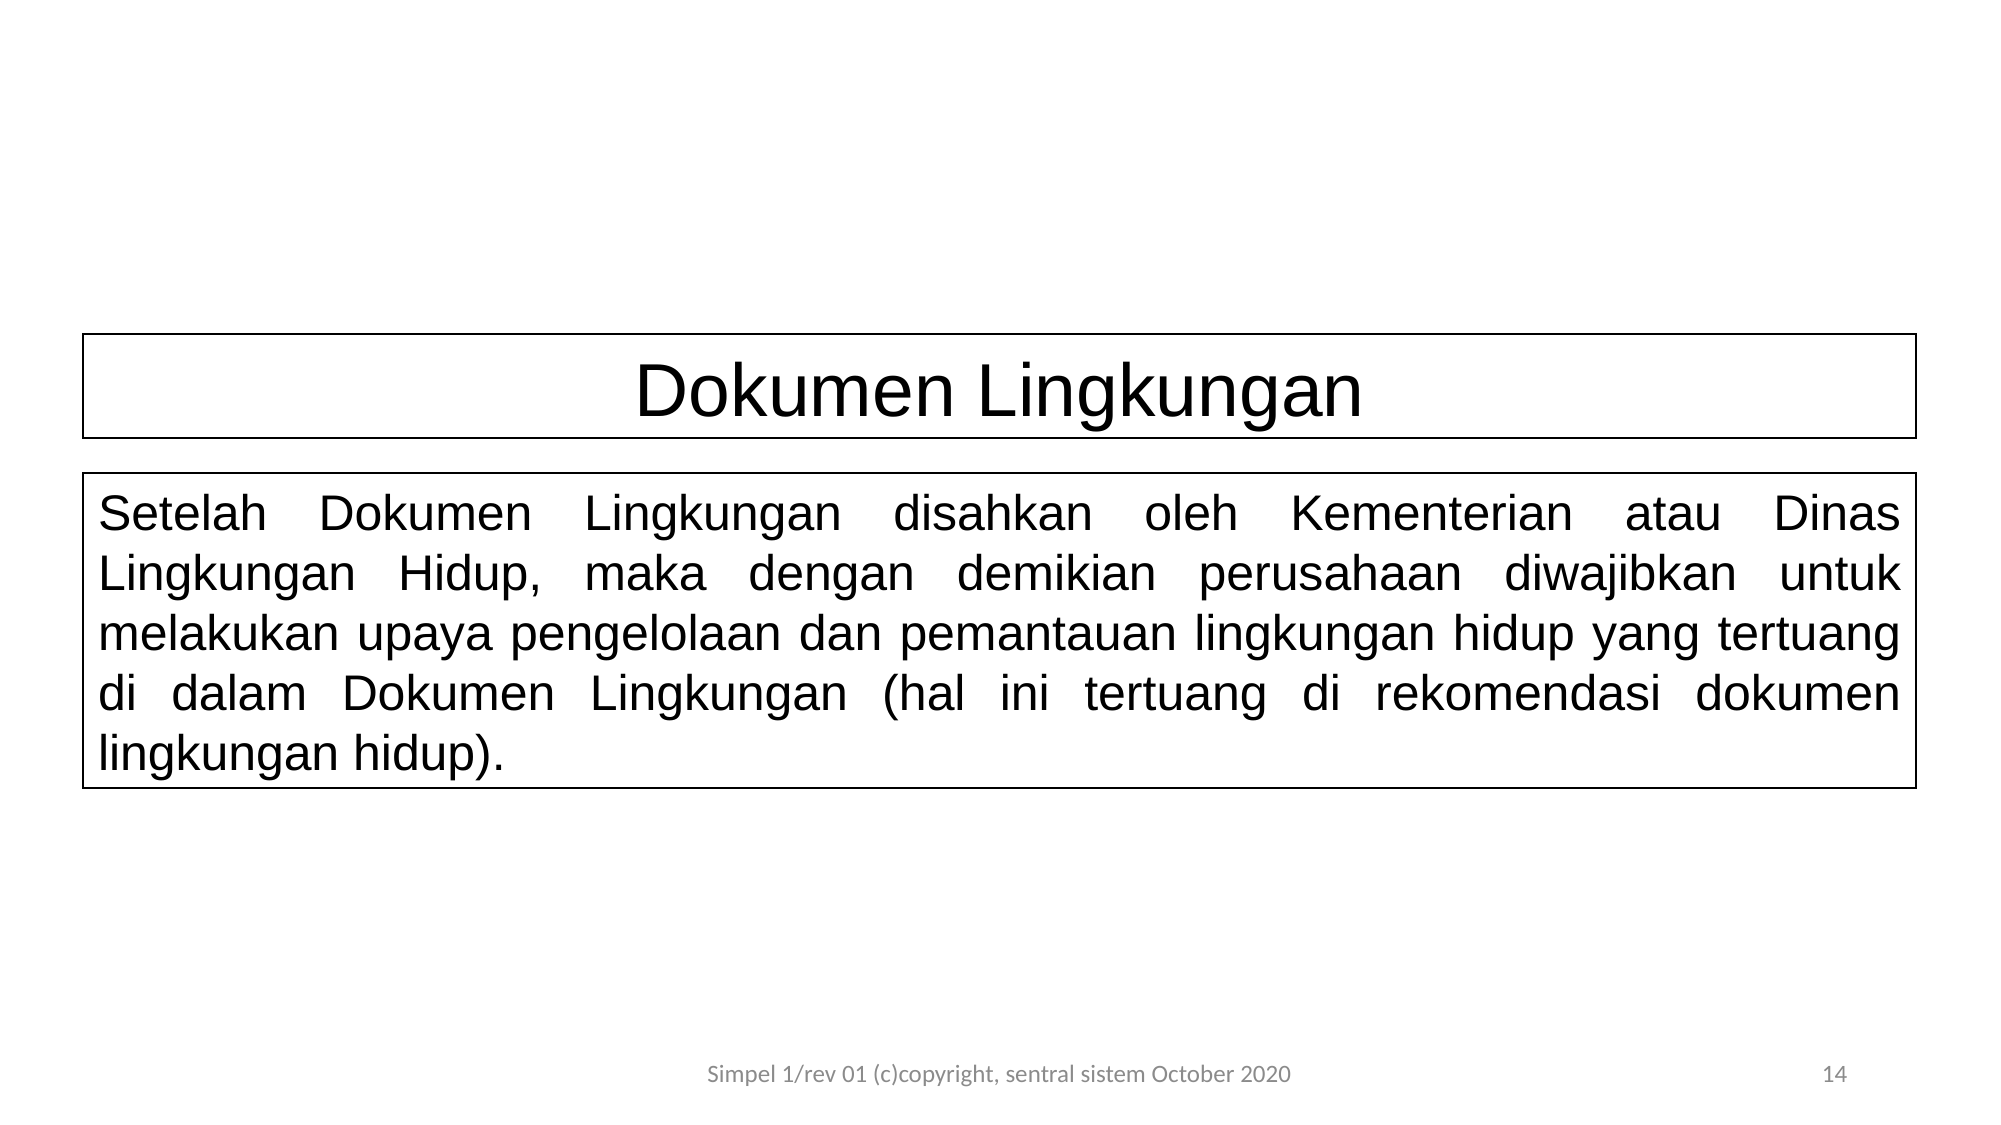

Dokumen Lingkungan
Setelah Dokumen Lingkungan disahkan oleh Kementerian atau Dinas Lingkungan Hidup, maka dengan demikian perusahaan diwajibkan untuk melakukan upaya pengelolaan dan pemantauan lingkungan hidup yang tertuang di dalam Dokumen Lingkungan (hal ini tertuang di rekomendasi dokumen lingkungan hidup).
Simpel 1/rev 01 (c)copyright, sentral sistem October 2020
14